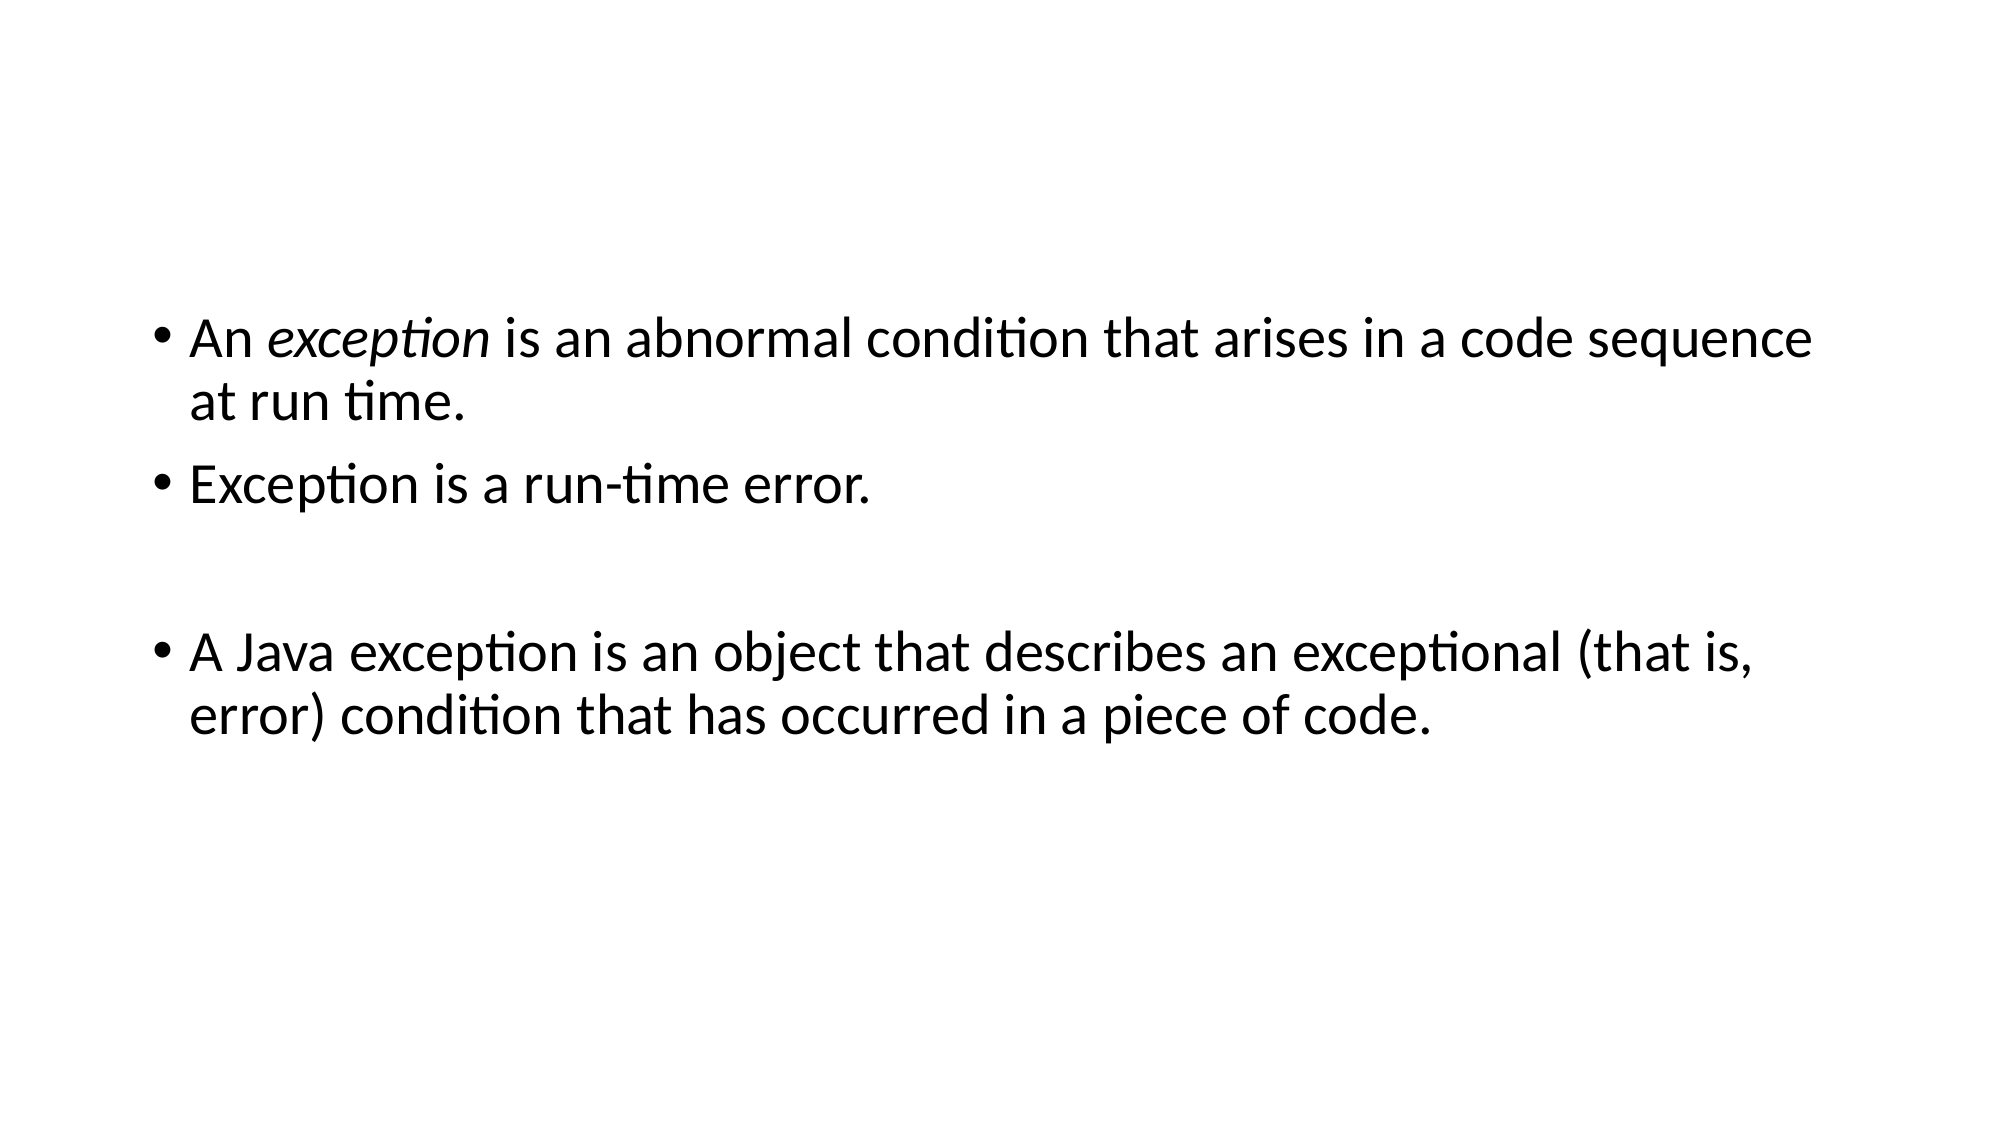

An exception is an abnormal condition that arises in a code sequence at run time.
Exception is a run-time error.

A Java exception is an object that describes an exceptional (that is, error) condition that has occurred in a piece of code.